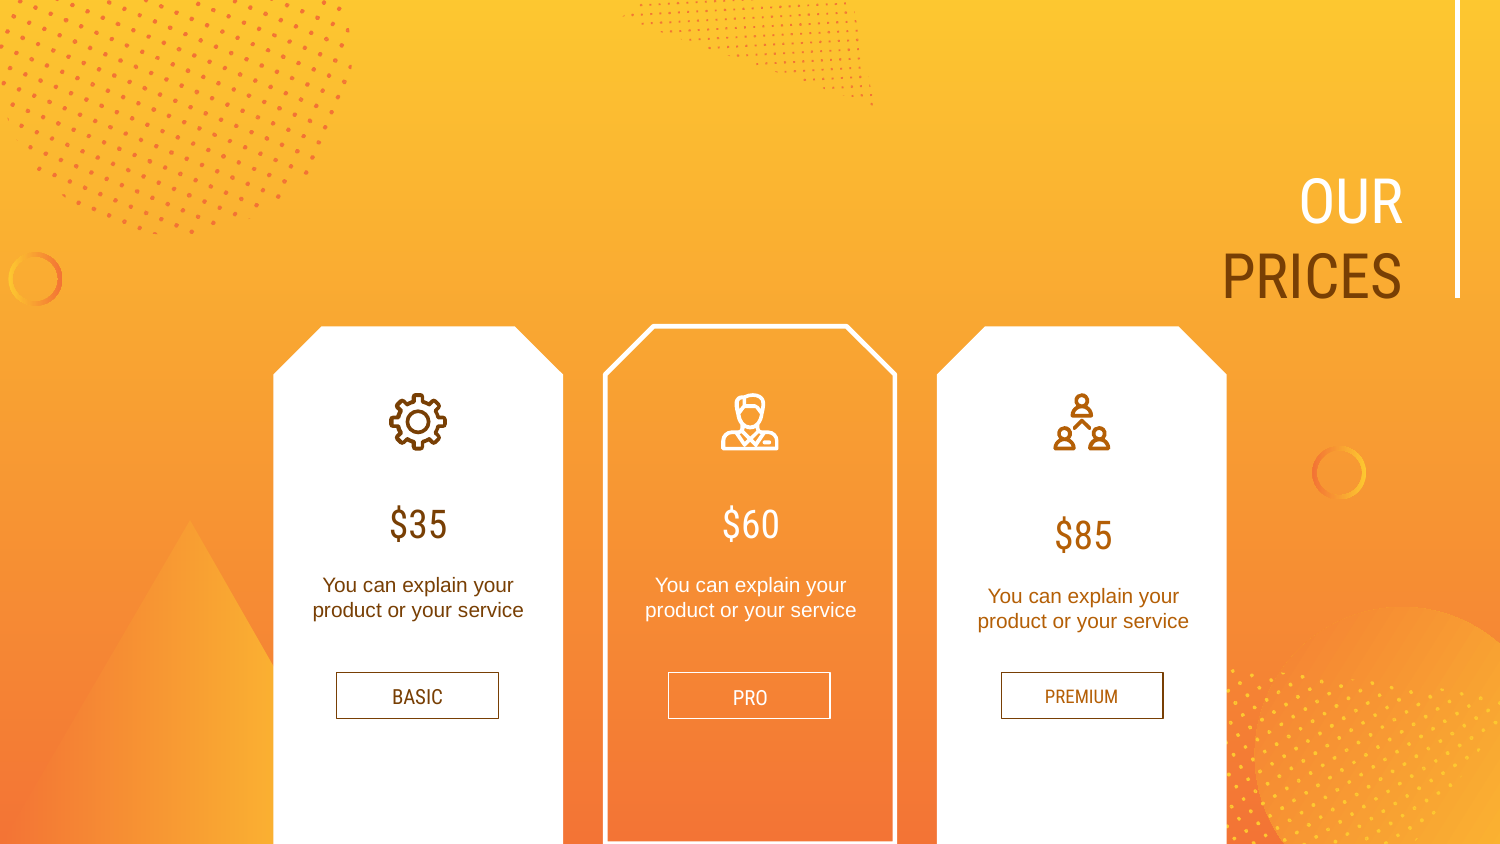

# OUR PRICES

$60

You can explain your
product or your service
$35

You can explain your
product or your service
$85

You can explain your
product or your service
PRO
PREMIUM
BASIC